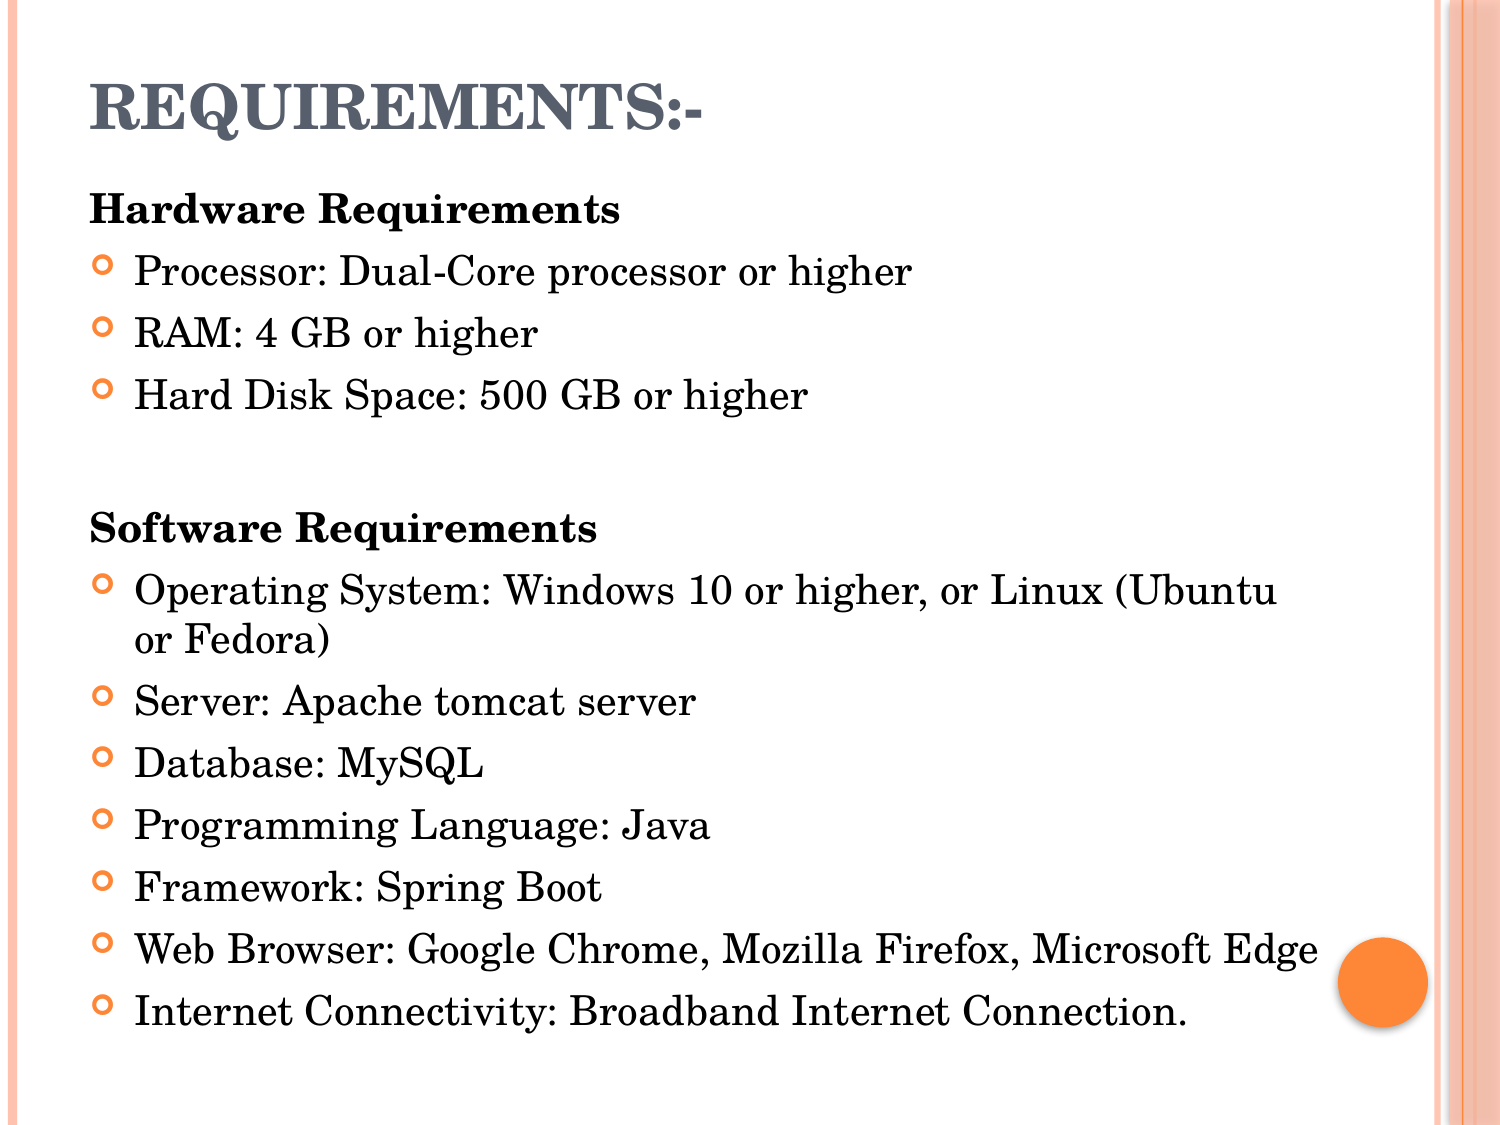

# Requirements:-
Hardware Requirements
Processor: Dual-Core processor or higher
RAM: 4 GB or higher
Hard Disk Space: 500 GB or higher

Software Requirements
Operating System: Windows 10 or higher, or Linux (Ubuntu or Fedora)
Server: Apache tomcat server
Database: MySQL
Programming Language: Java
Framework: Spring Boot
Web Browser: Google Chrome, Mozilla Firefox, Microsoft Edge
Internet Connectivity: Broadband Internet Connection.